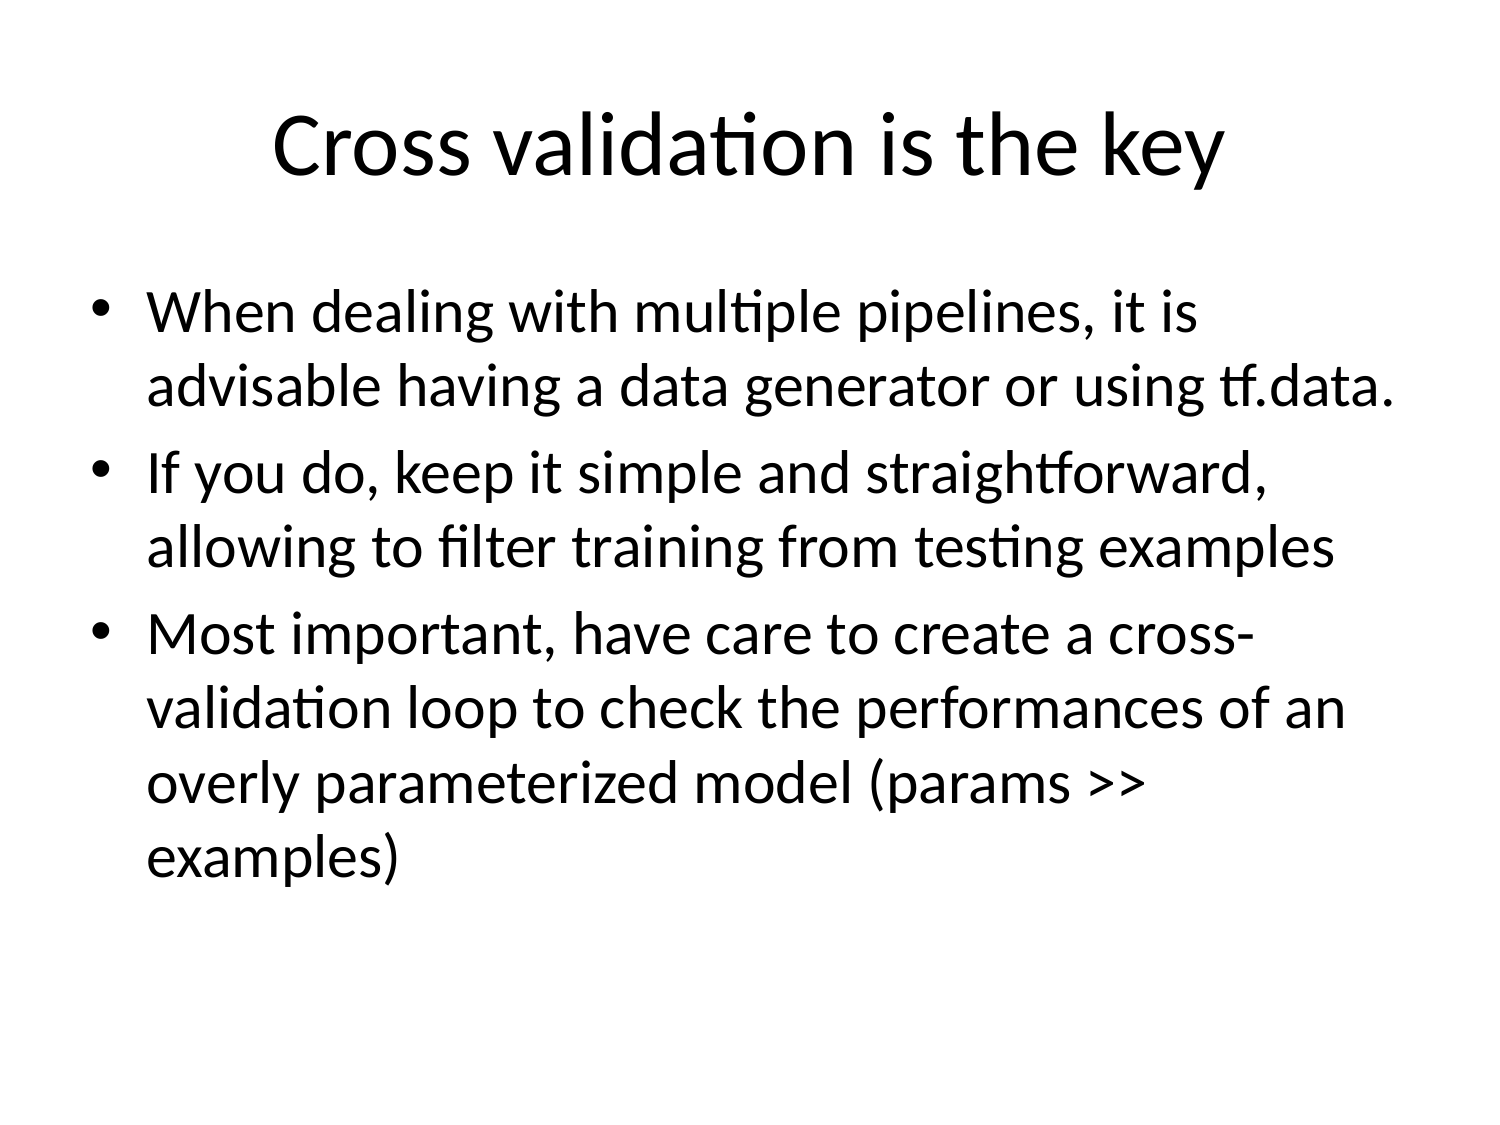

# Cross validation is the key
When dealing with multiple pipelines, it is advisable having a data generator or using tf.data.
If you do, keep it simple and straightforward, allowing to filter training from testing examples
Most important, have care to create a cross-validation loop to check the performances of an overly parameterized model (params >> examples)